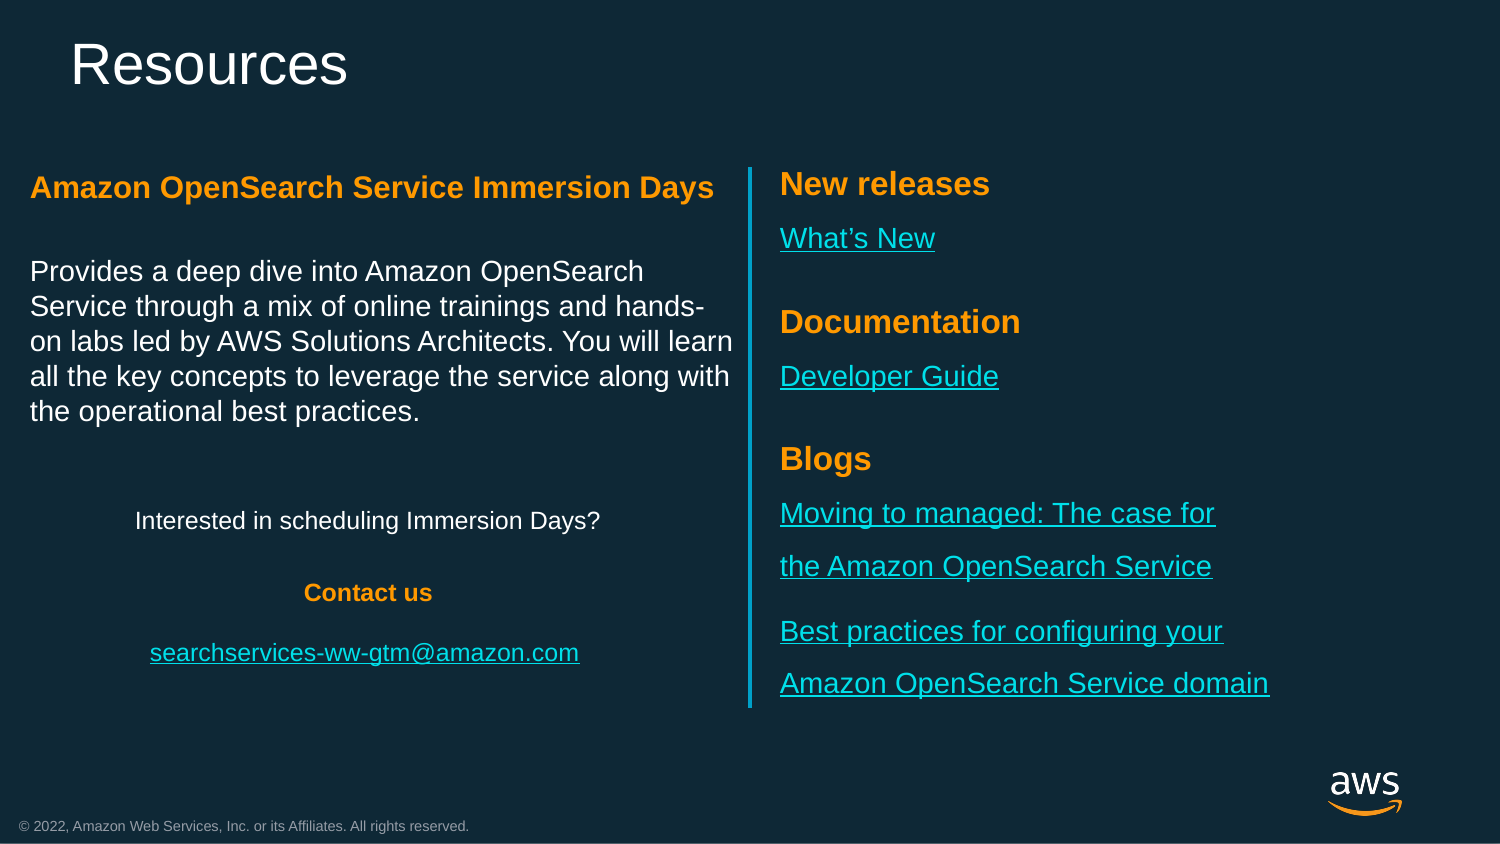

# Resources
New releases
What’s New
Documentation
Developer Guide
Blogs
Moving to managed: The case for
the Amazon OpenSearch Service
Best practices for configuring your
Amazon OpenSearch Service domain
Amazon OpenSearch Service Immersion Days

Provides a deep dive into Amazon OpenSearch Service through a mix of online trainings and hands-on labs led by AWS Solutions Architects. You will learn all the key concepts to leverage the service along with the operational best practices.
Interested in scheduling Immersion Days?

Contact us
searchservices-ww-gtm@amazon.com